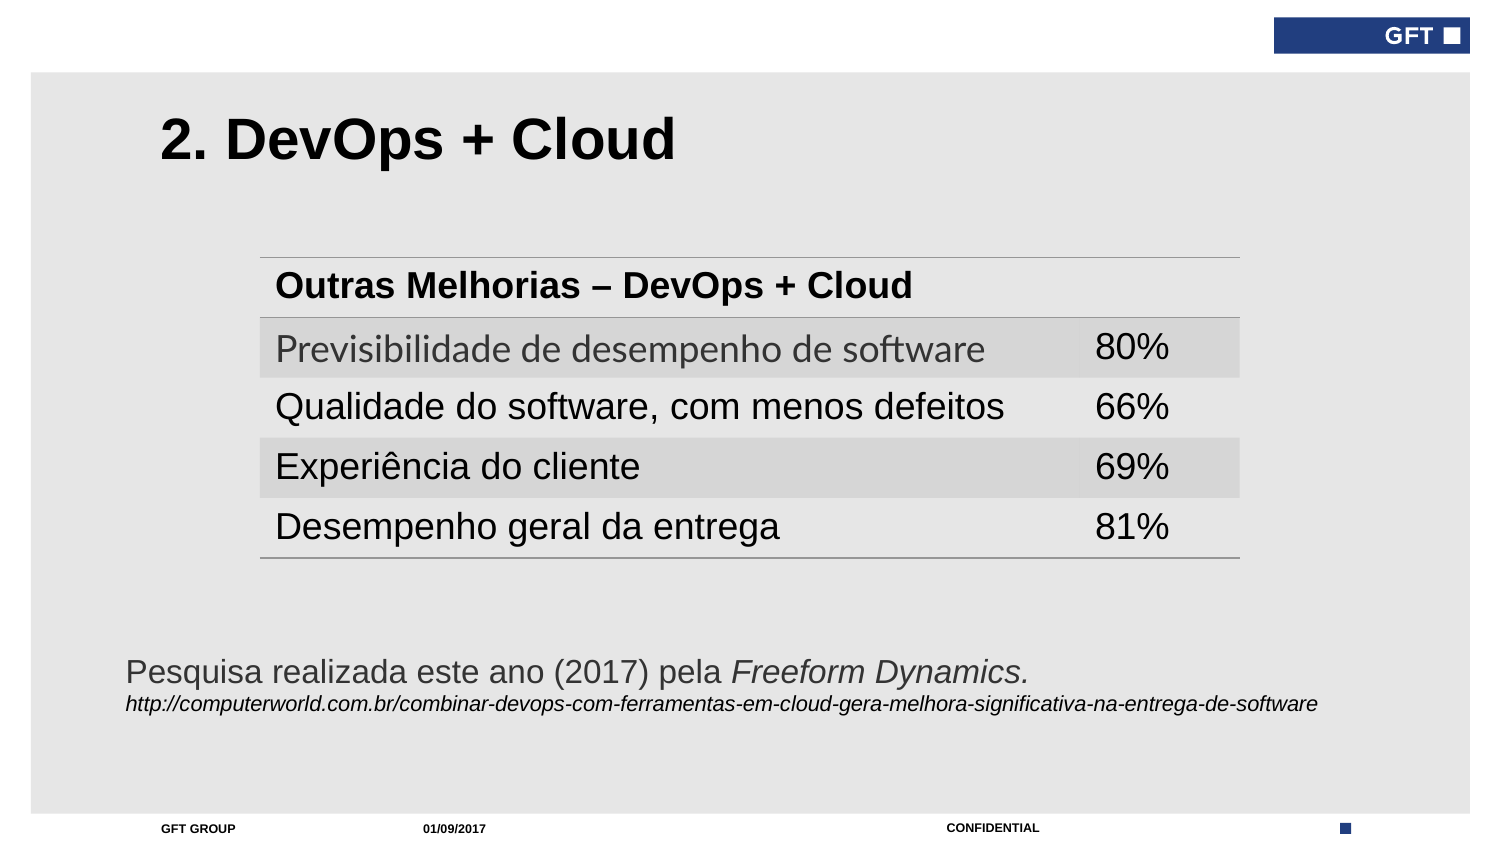

# 2. DevOps + Cloud
| Outras Melhorias – DevOps + Cloud |  |
| --- | --- |
| Previsibilidade de desempenho de software | 80% |
| Qualidade do software, com menos defeitos | 66% |
| Experiência do cliente | 69% |
| Desempenho geral da entrega | 81% |
Pesquisa realizada este ano (2017) pela Freeform Dynamics.
http://computerworld.com.br/combinar-devops-com-ferramentas-em-cloud-gera-melhora-significativa-na-entrega-de-software
01/09/2017